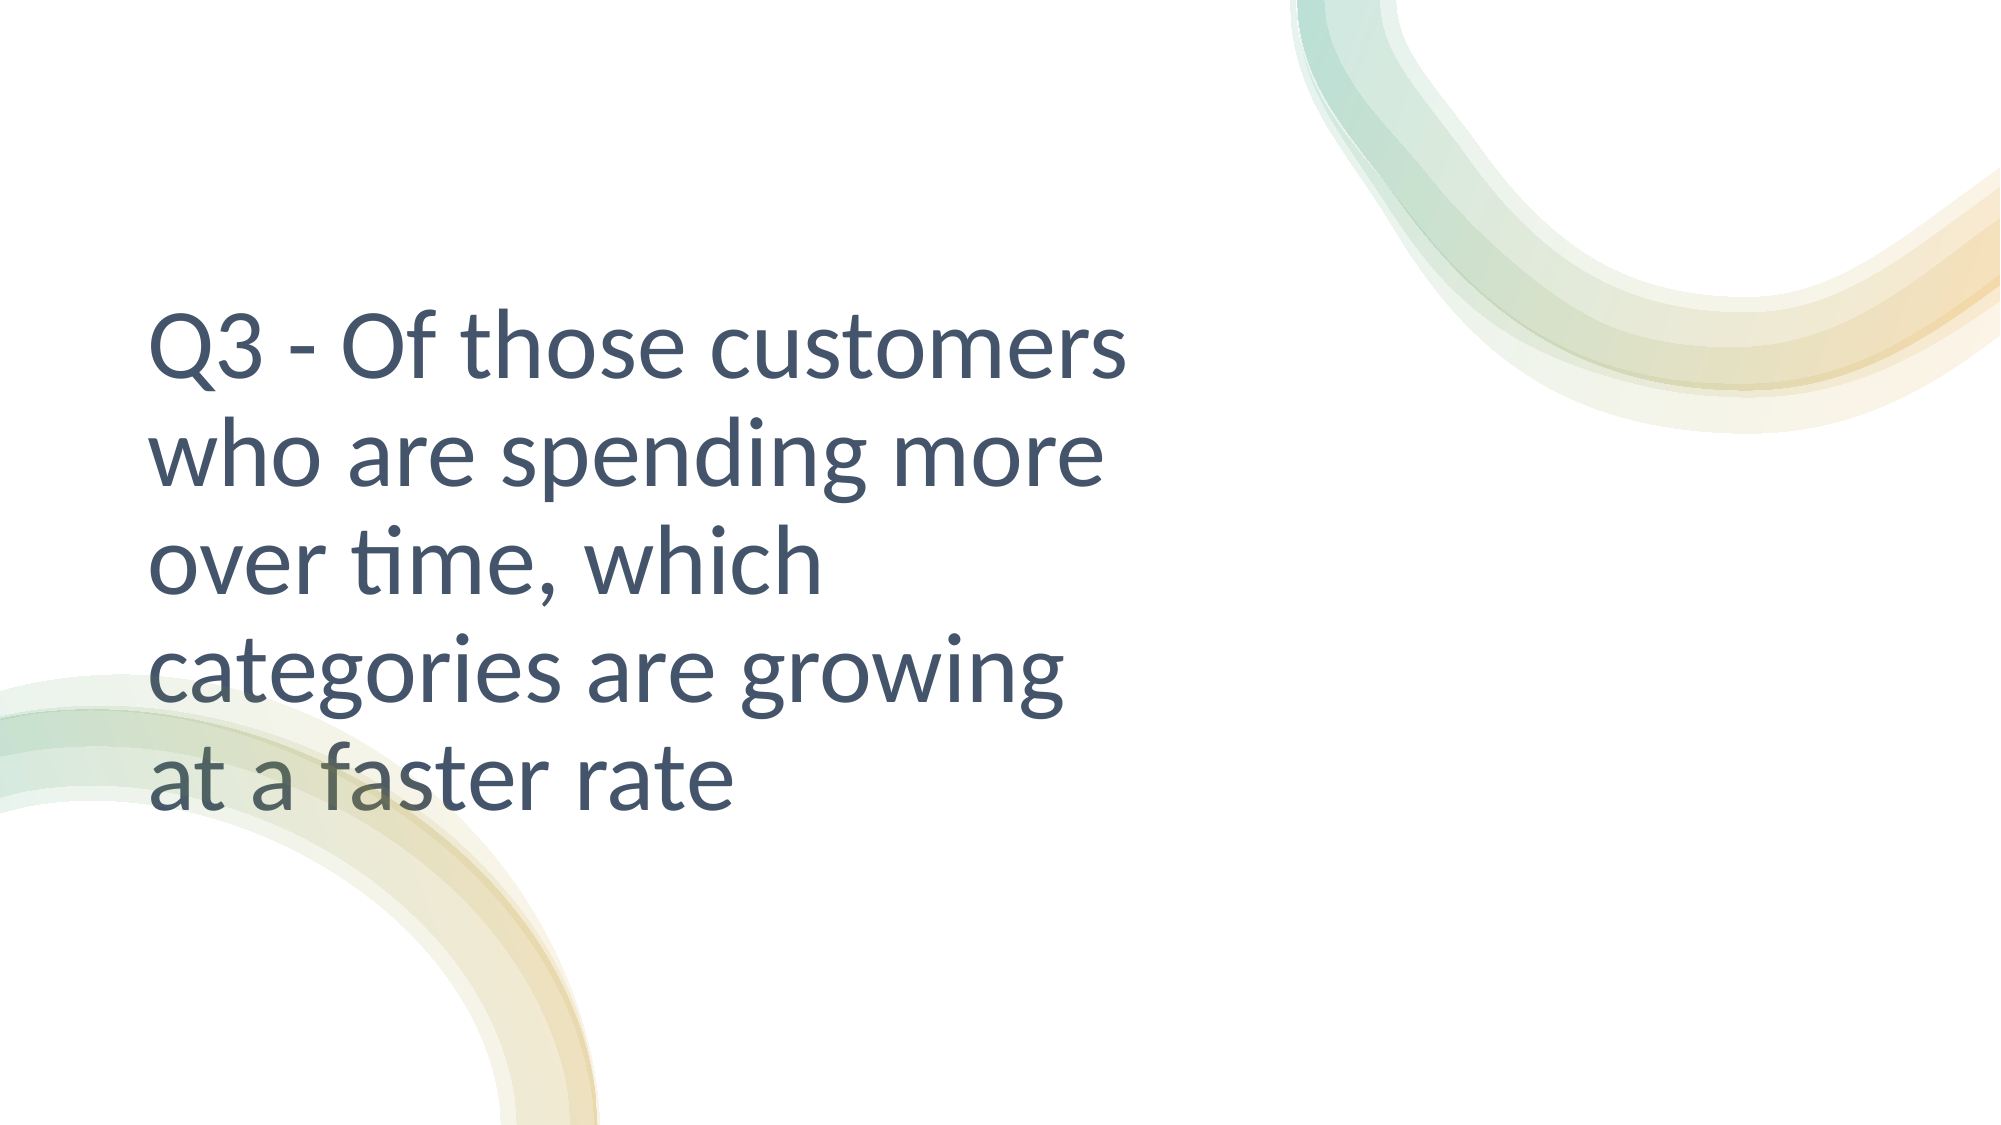

# Q3 - Of those customers who are spending more over time, which categories are growing at a faster rate